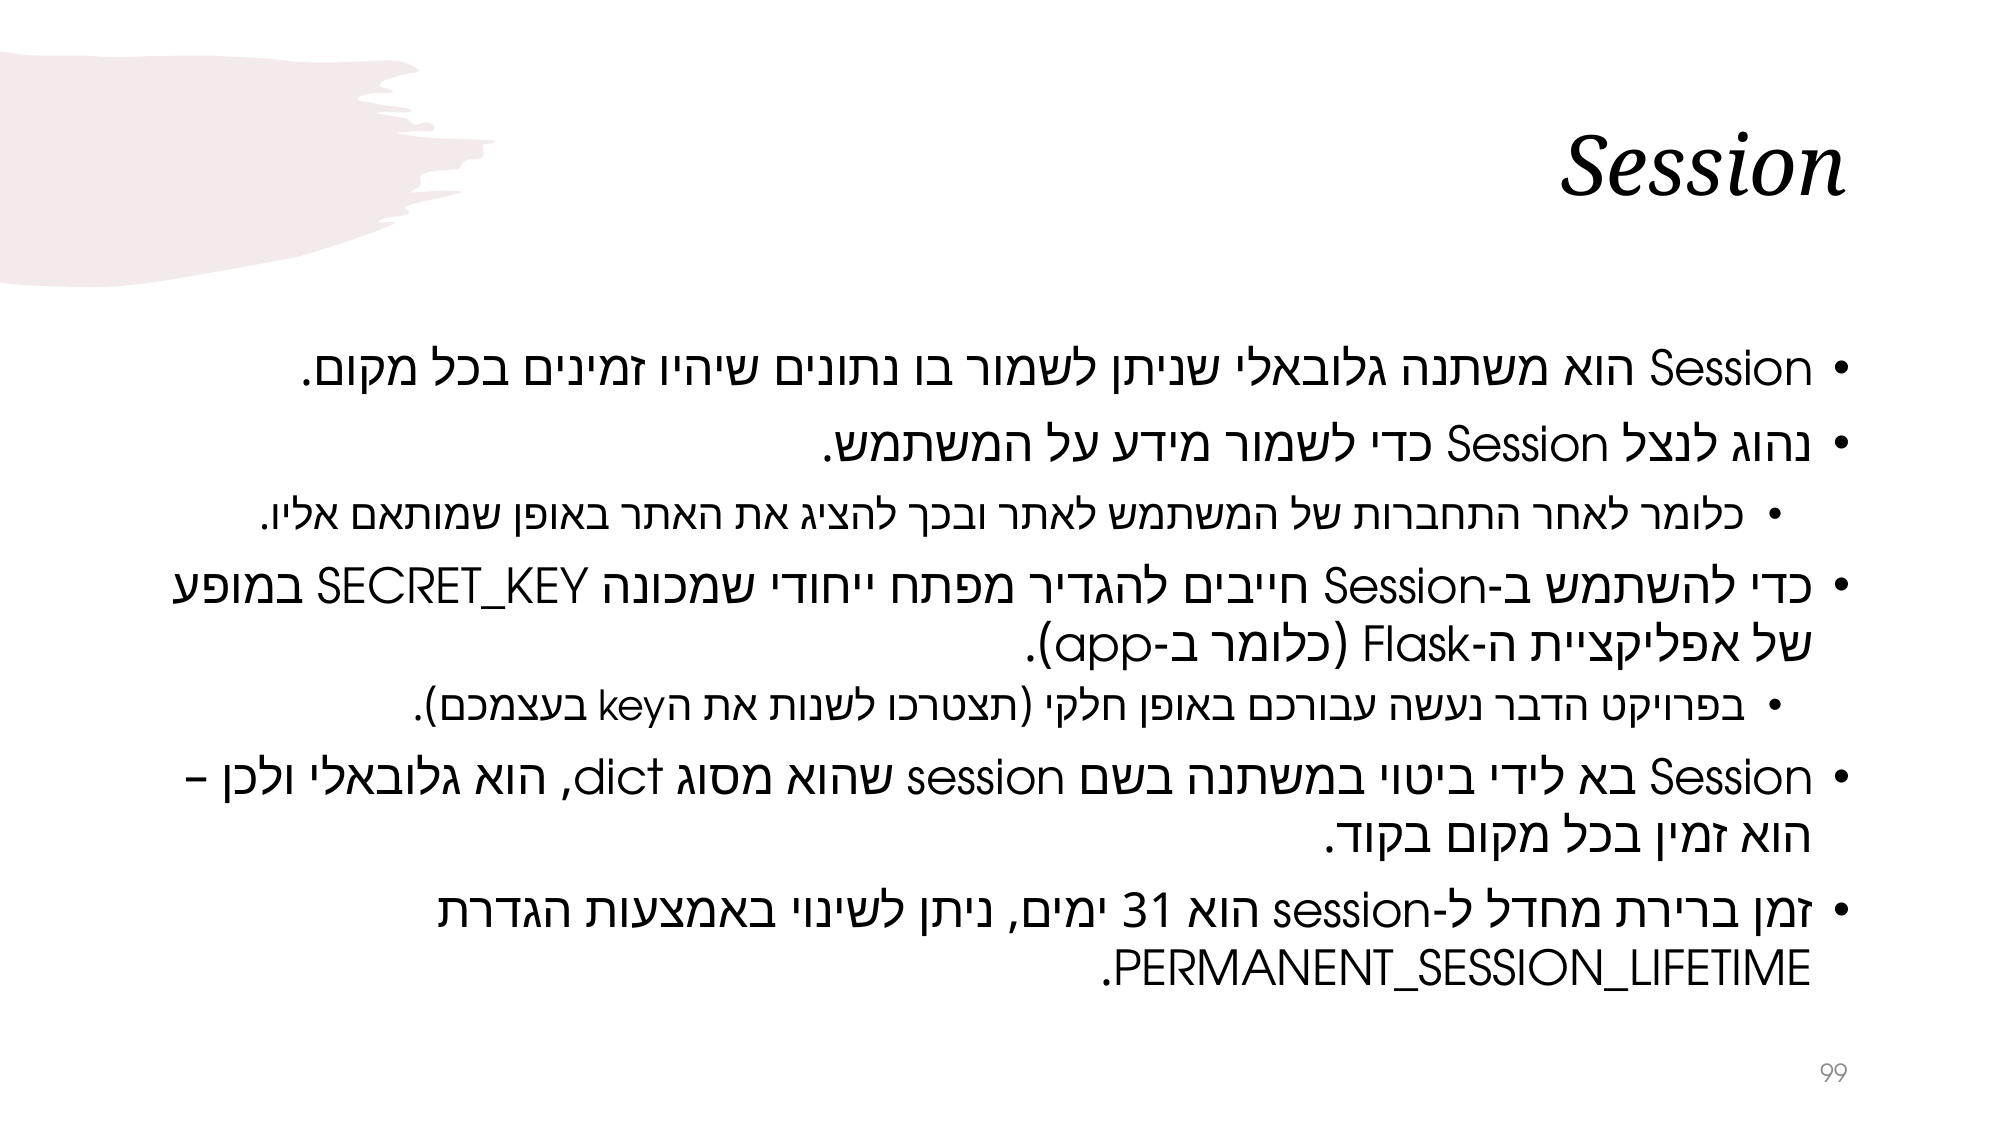

# Session
Session הוא משתנה גלובאלי שניתן לשמור בו נתונים שיהיו זמינים בכל מקום.
נהוג לנצל Session כדי לשמור מידע על המשתמש.
כלומר לאחר התחברות של המשתמש לאתר ובכך להציג את האתר באופן שמותאם אליו.
כדי להשתמש ב-Session חייבים להגדיר מפתח ייחודי שמכונה SECRET_KEY במופע של אפליקציית ה-Flask (כלומר ב-app).
בפרויקט הדבר נעשה עבורכם באופן חלקי (תצטרכו לשנות את הkey בעצמכם).
Session בא לידי ביטוי במשתנה בשם session שהוא מסוג dict, הוא גלובאלי ולכן – הוא זמין בכל מקום בקוד.
זמן ברירת מחדל ל-session הוא 31 ימים, ניתן לשינוי באמצעות הגדרת PERMANENT_SESSION_LIFETIME.

99